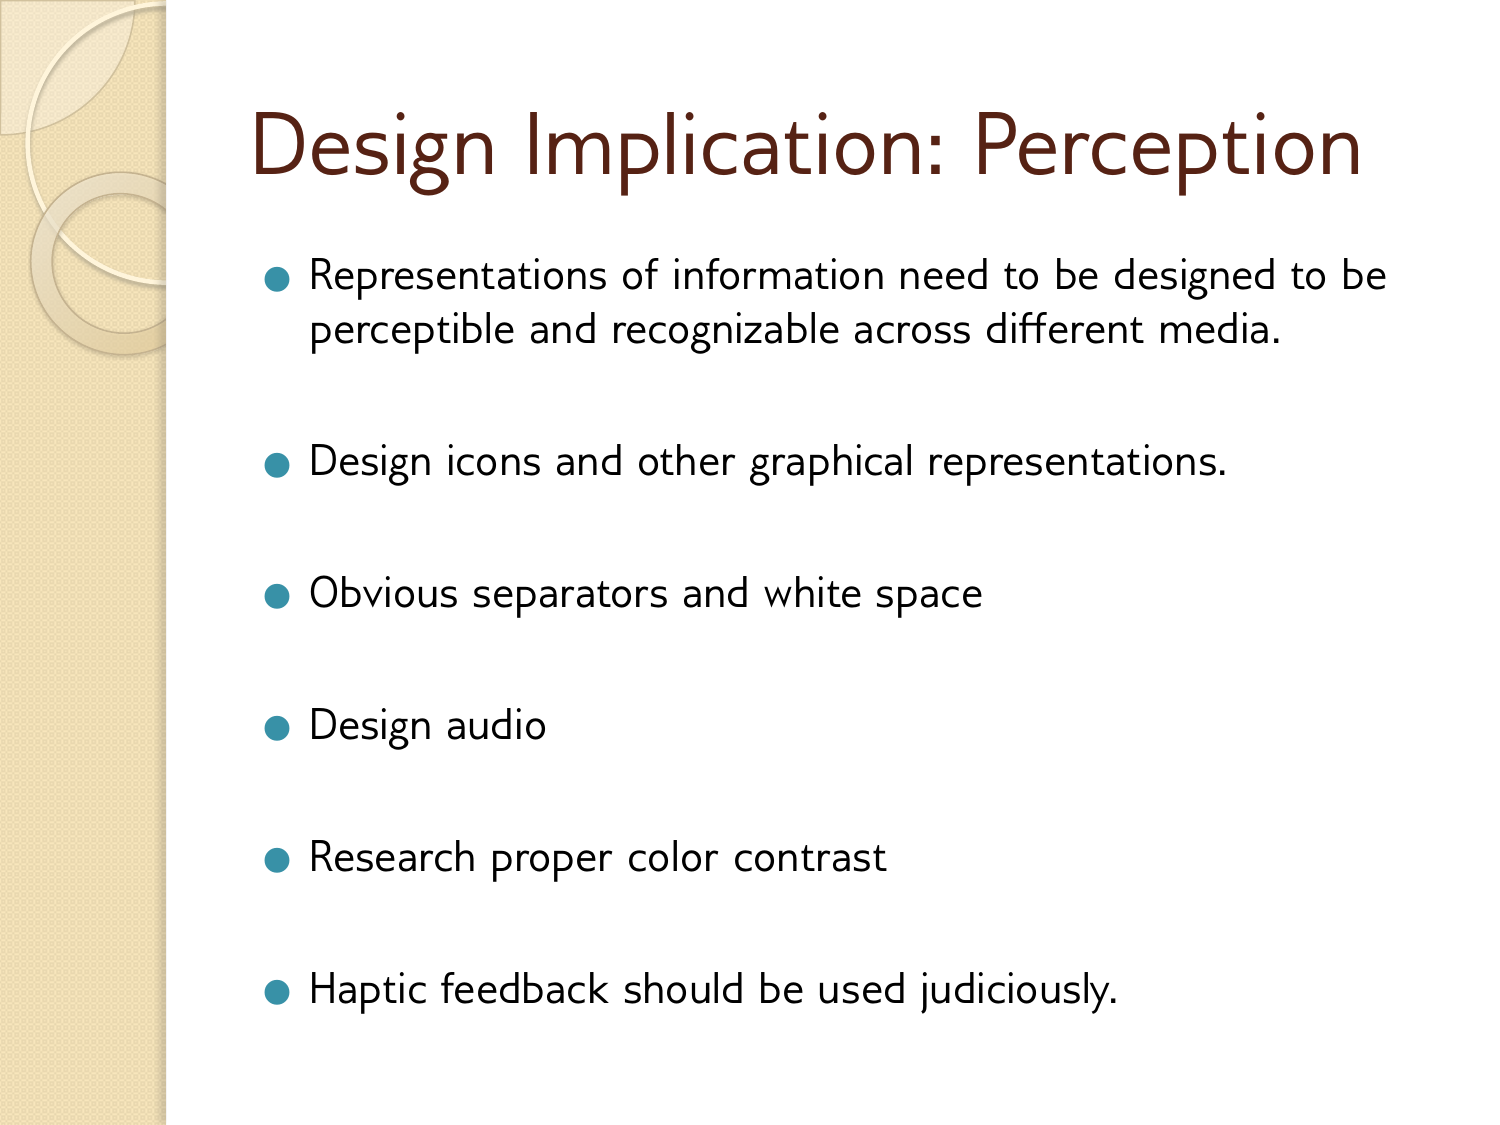

# Design Implication: Perception
Representations of information need to be designed to be perceptible and recognizable across different media.

Design icons and other graphical representations.

Obvious separators and white space

Design audio

Research proper color contrast

Haptic feedback should be used judiciously.